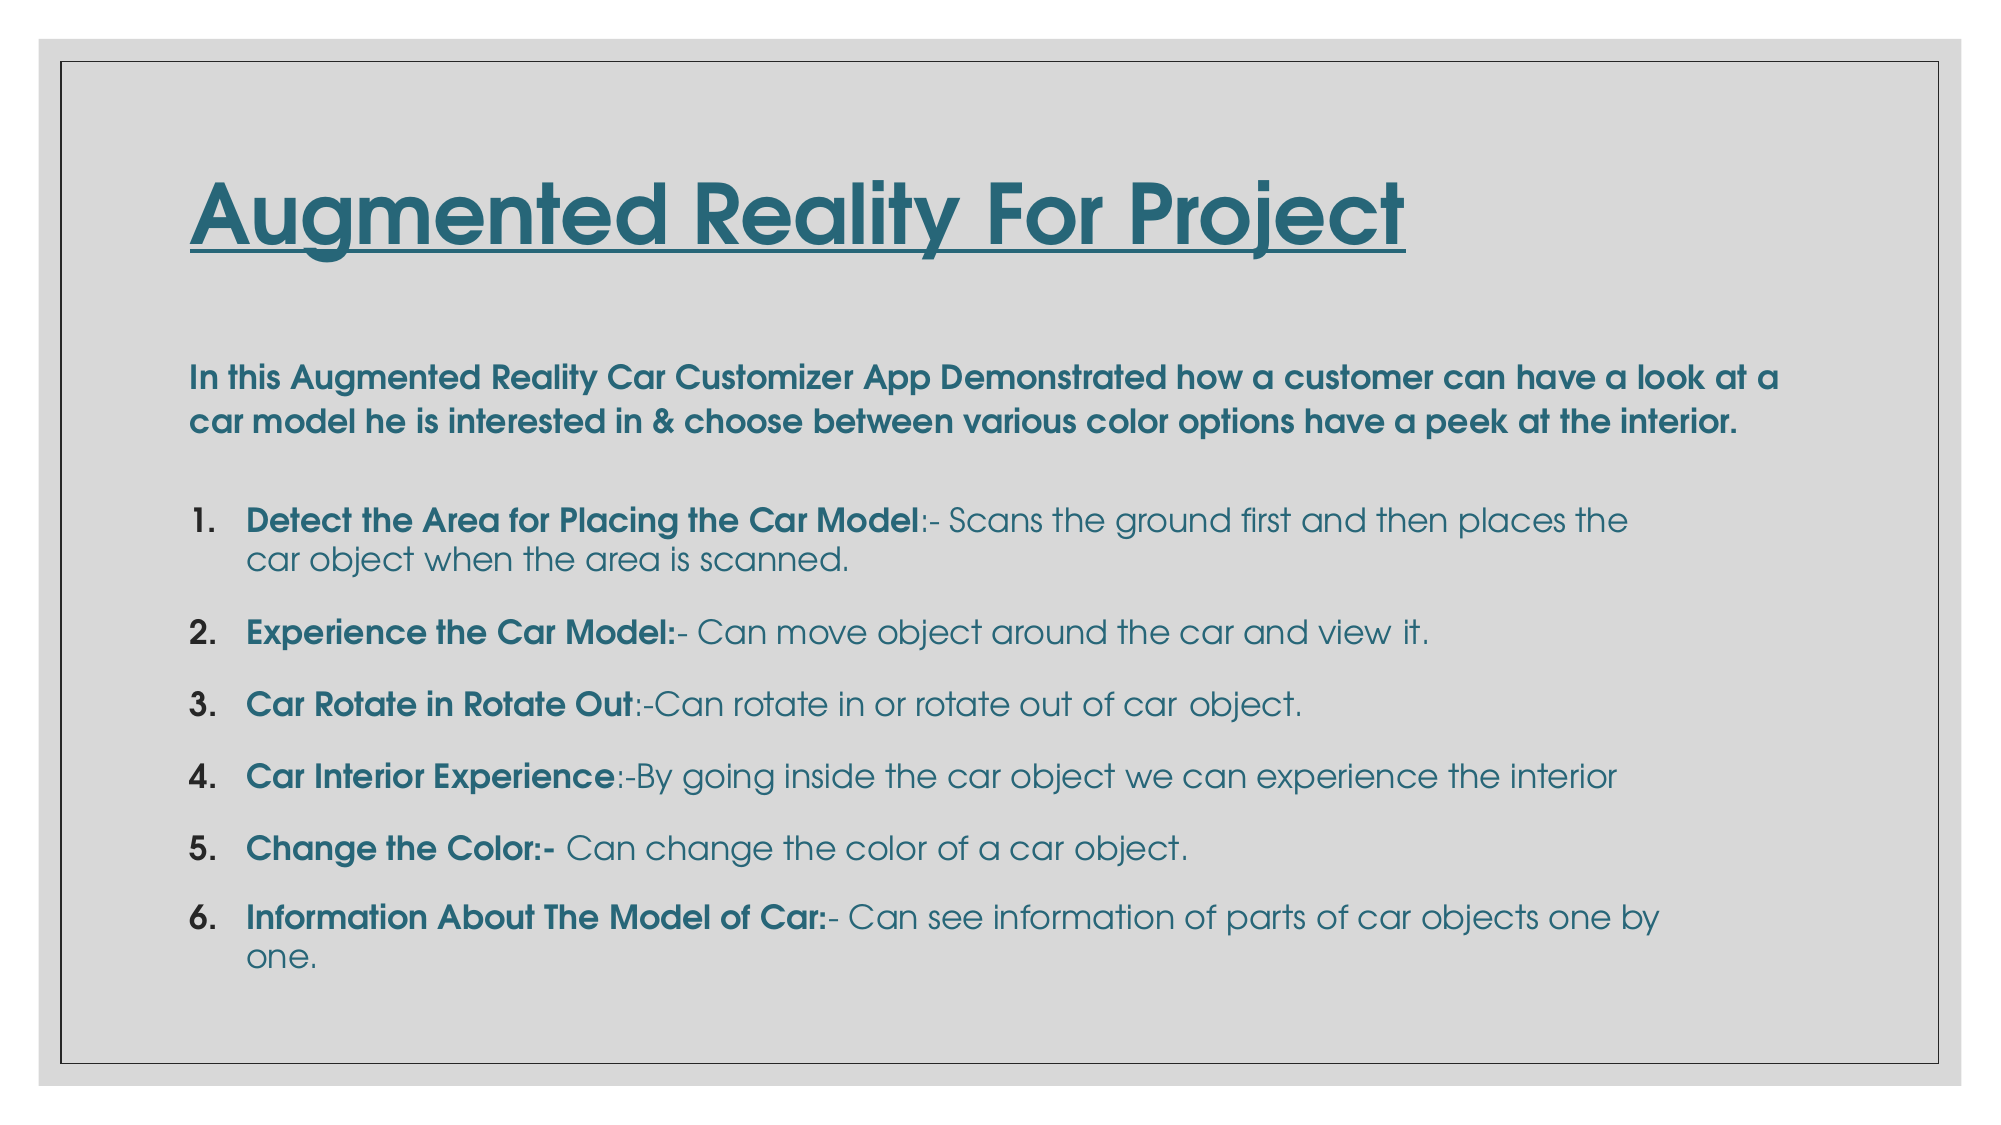

# Augmented Reality For Project
In this Augmented Reality Car Customizer App Demonstrated how a customer can have a look at a car model he is interested in & choose between various color options have a peek at the interior.

Detect the Area for Placing the Car Model:- Scans the ground first and then places the car object when the area is scanned.
Experience the Car Model:- Can move object around the car and view it.
Car Rotate in Rotate Out:-Can rotate in or rotate out of car object.
Car Interior Experience:-By going inside the car object we can experience the interior
Change the Color:- Can change the color of a car object.
Information About The Model of Car:- Can see information of parts of car objects one by one.